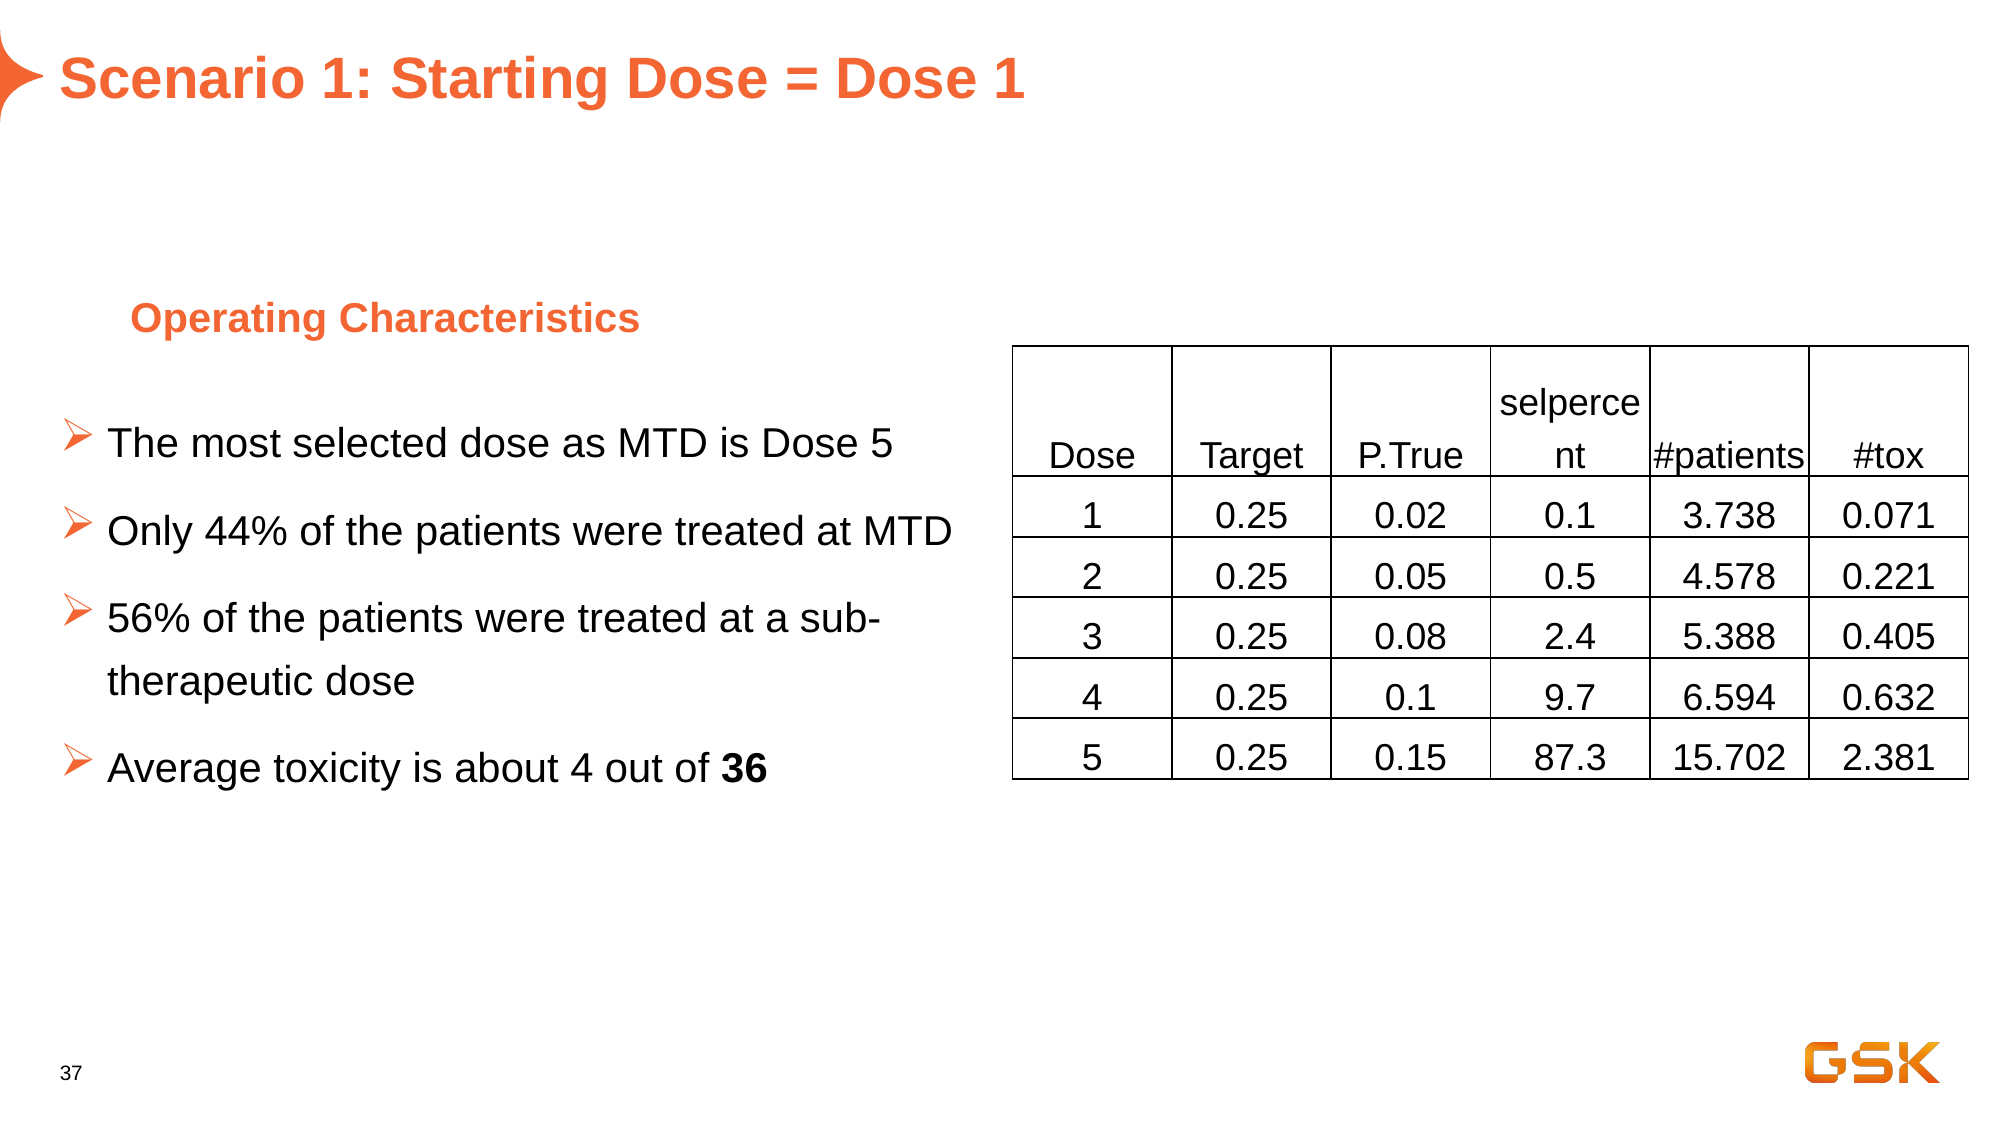

# Scenario 1: Starting Dose = Dose 1
Operating Characteristics
| Dose | Target | P.True | selpercent | #patients | #tox |
| --- | --- | --- | --- | --- | --- |
| 1 | 0.25 | 0.02 | 0.1 | 3.738 | 0.071 |
| 2 | 0.25 | 0.05 | 0.5 | 4.578 | 0.221 |
| 3 | 0.25 | 0.08 | 2.4 | 5.388 | 0.405 |
| 4 | 0.25 | 0.1 | 9.7 | 6.594 | 0.632 |
| 5 | 0.25 | 0.15 | 87.3 | 15.702 | 2.381 |
The most selected dose as MTD is Dose 5
Only 44% of the patients were treated at MTD
56% of the patients were treated at a sub-therapeutic dose
Average toxicity is about 4 out of 36
37